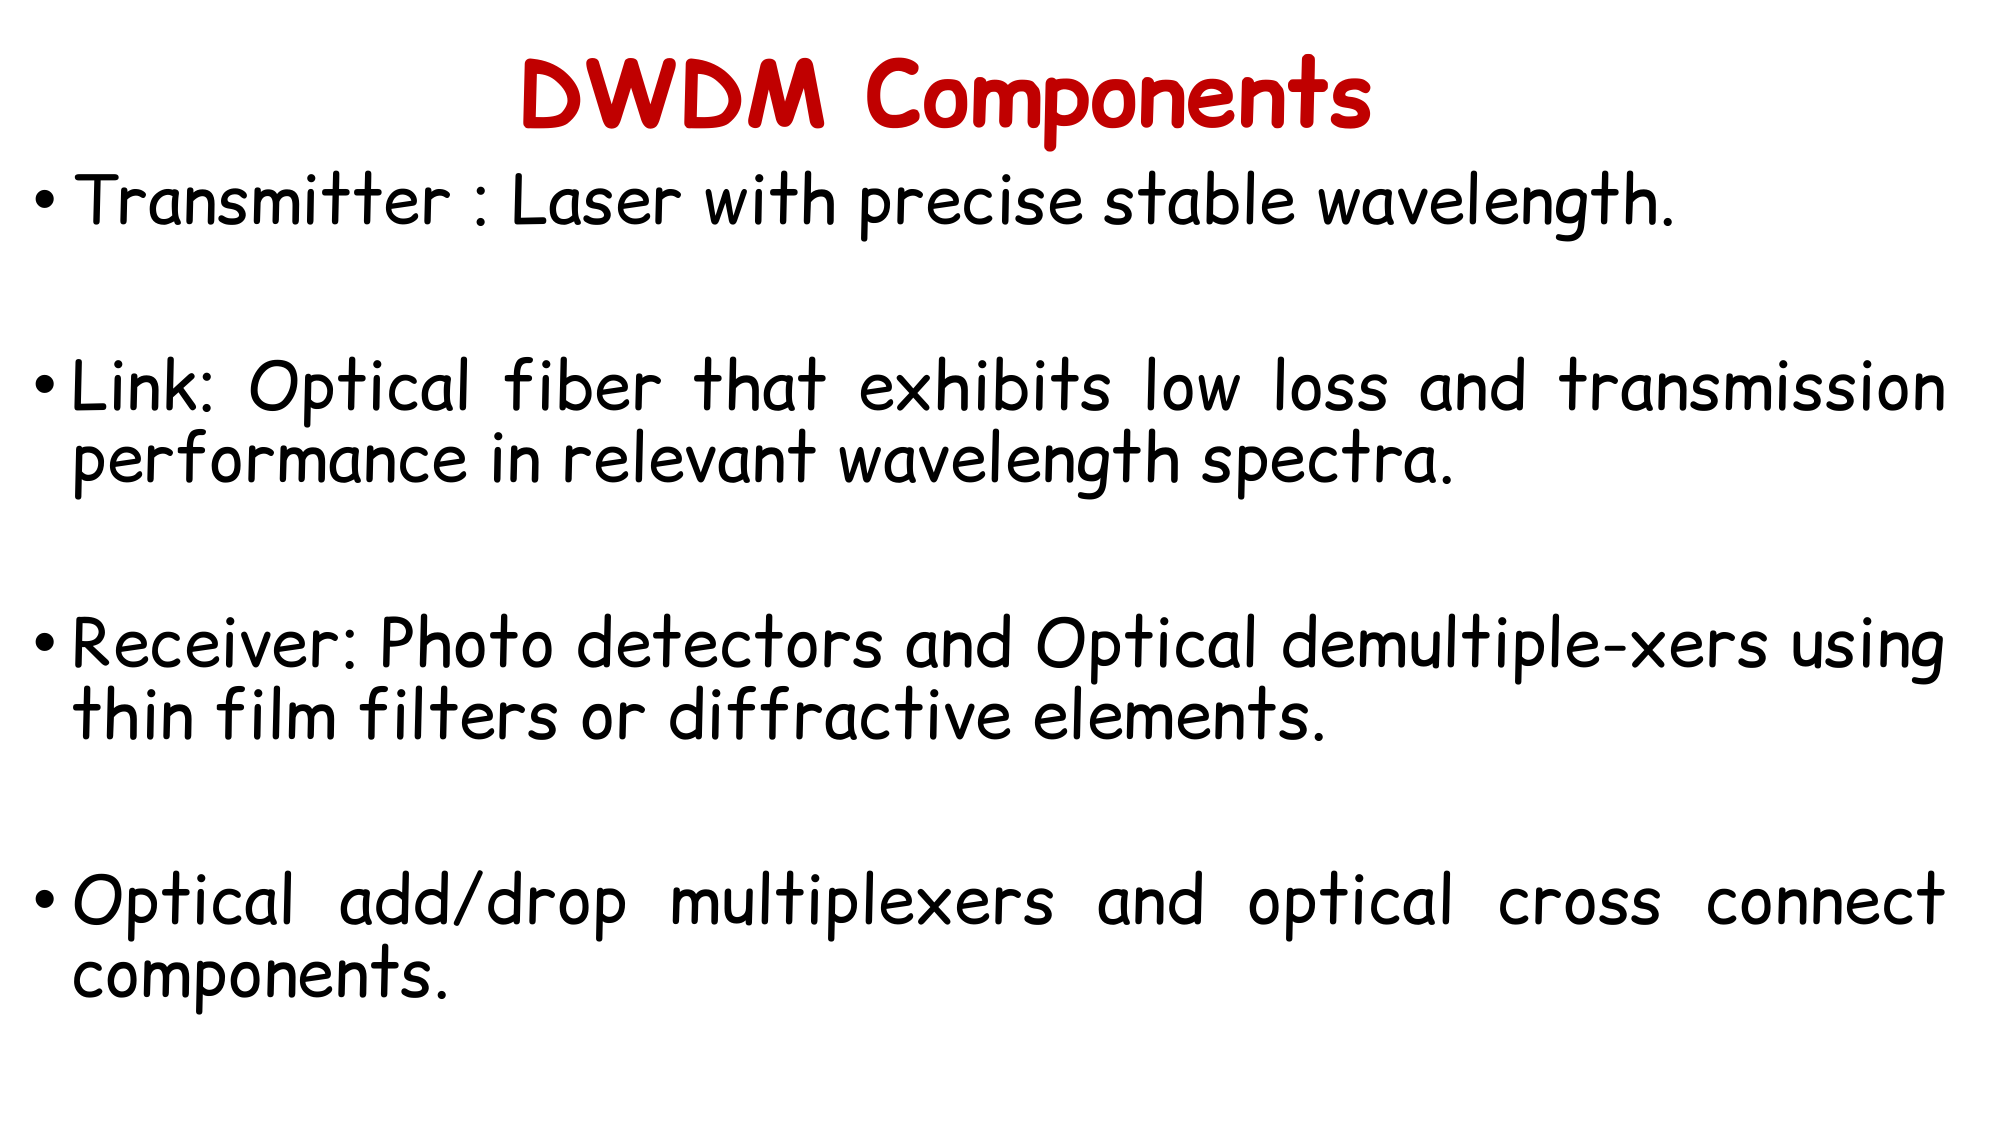

# DWDM Components
Transmitter : Laser with precise stable wavelength.

Link: Optical fiber that exhibits low loss and transmission performance in relevant wavelength spectra.

Receiver: Photo detectors and Optical demultiple-xers using thin film filters or diffractive elements.

Optical add/drop multiplexers and optical cross connect components.